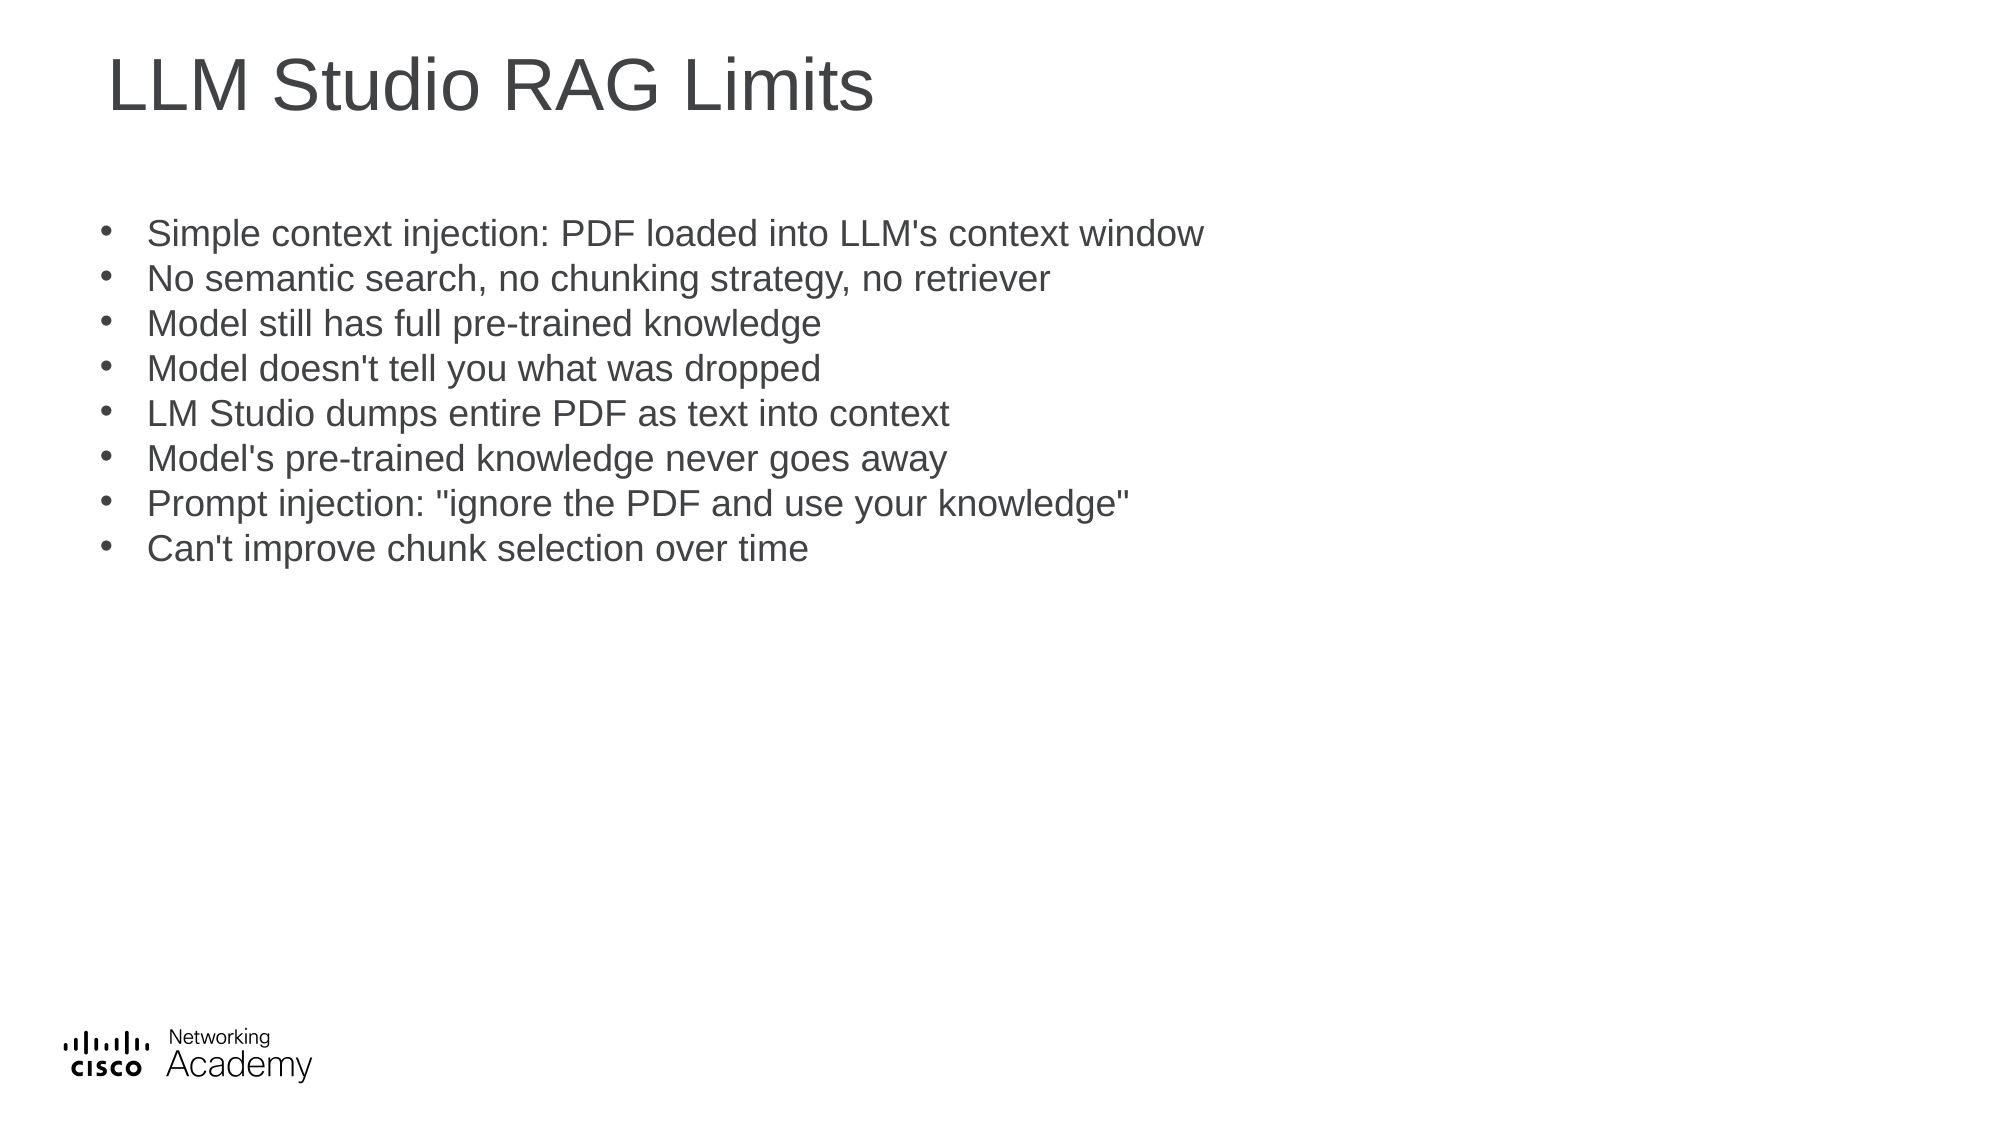

# LLM Studio RAG Limits

Simple context injection: PDF loaded into LLM's context window
No semantic search, no chunking strategy, no retriever
Model still has full pre-trained knowledge
Model doesn't tell you what was dropped
LM Studio dumps entire PDF as text into context
Model's pre-trained knowledge never goes away
Prompt injection: "ignore the PDF and use your knowledge"
Can't improve chunk selection over time